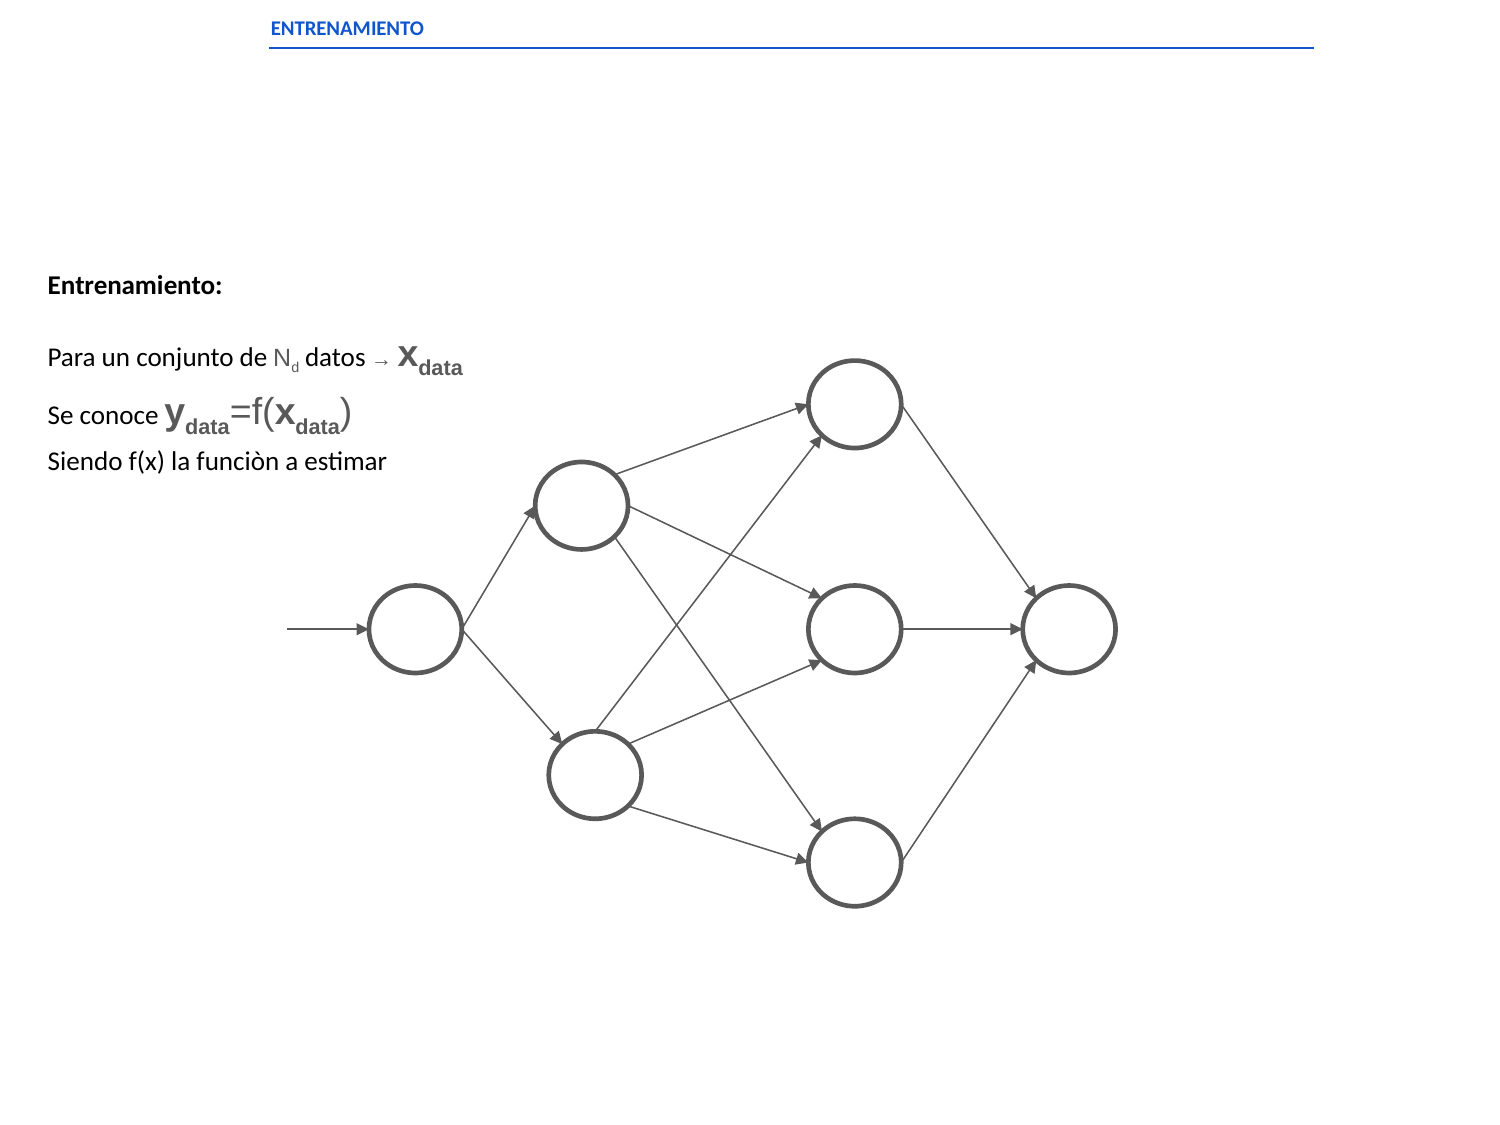

ENTRENAMIENTO
Entrenamiento:
Para un conjunto de Nd datos → xdata
Se conoce ydata=f(xdata)
Siendo f(x) la funciòn a estimar